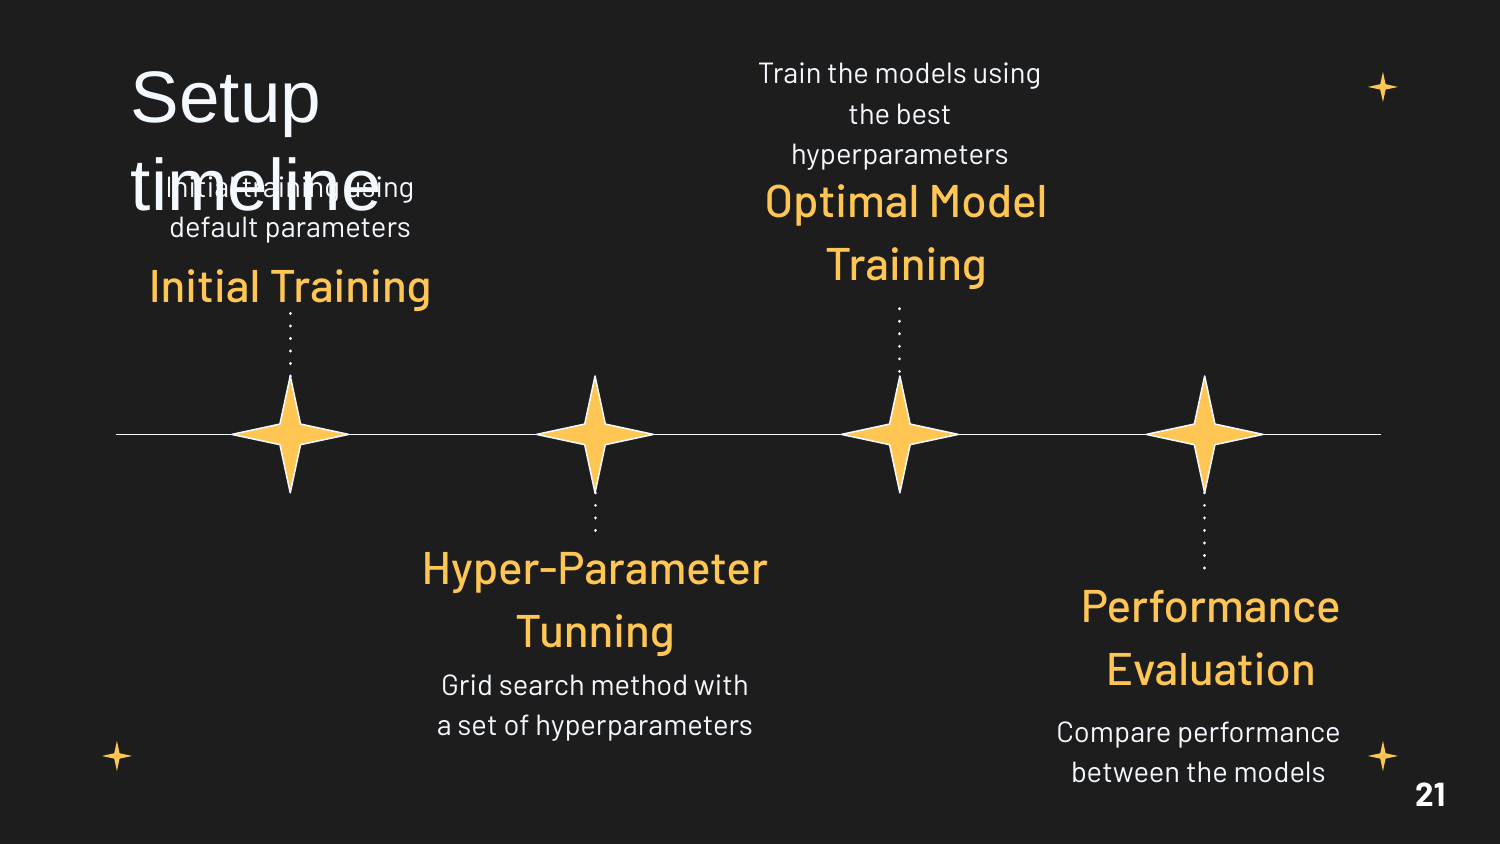

Train the models using the best hyperparameters
# Setup timeline
Optimal Model Training
Initial training using default parameters
Initial Training

Hyper-Parameter Tunning
Performance Evaluation
Grid search method with a set of hyperparameters
Compare performance between the models
21